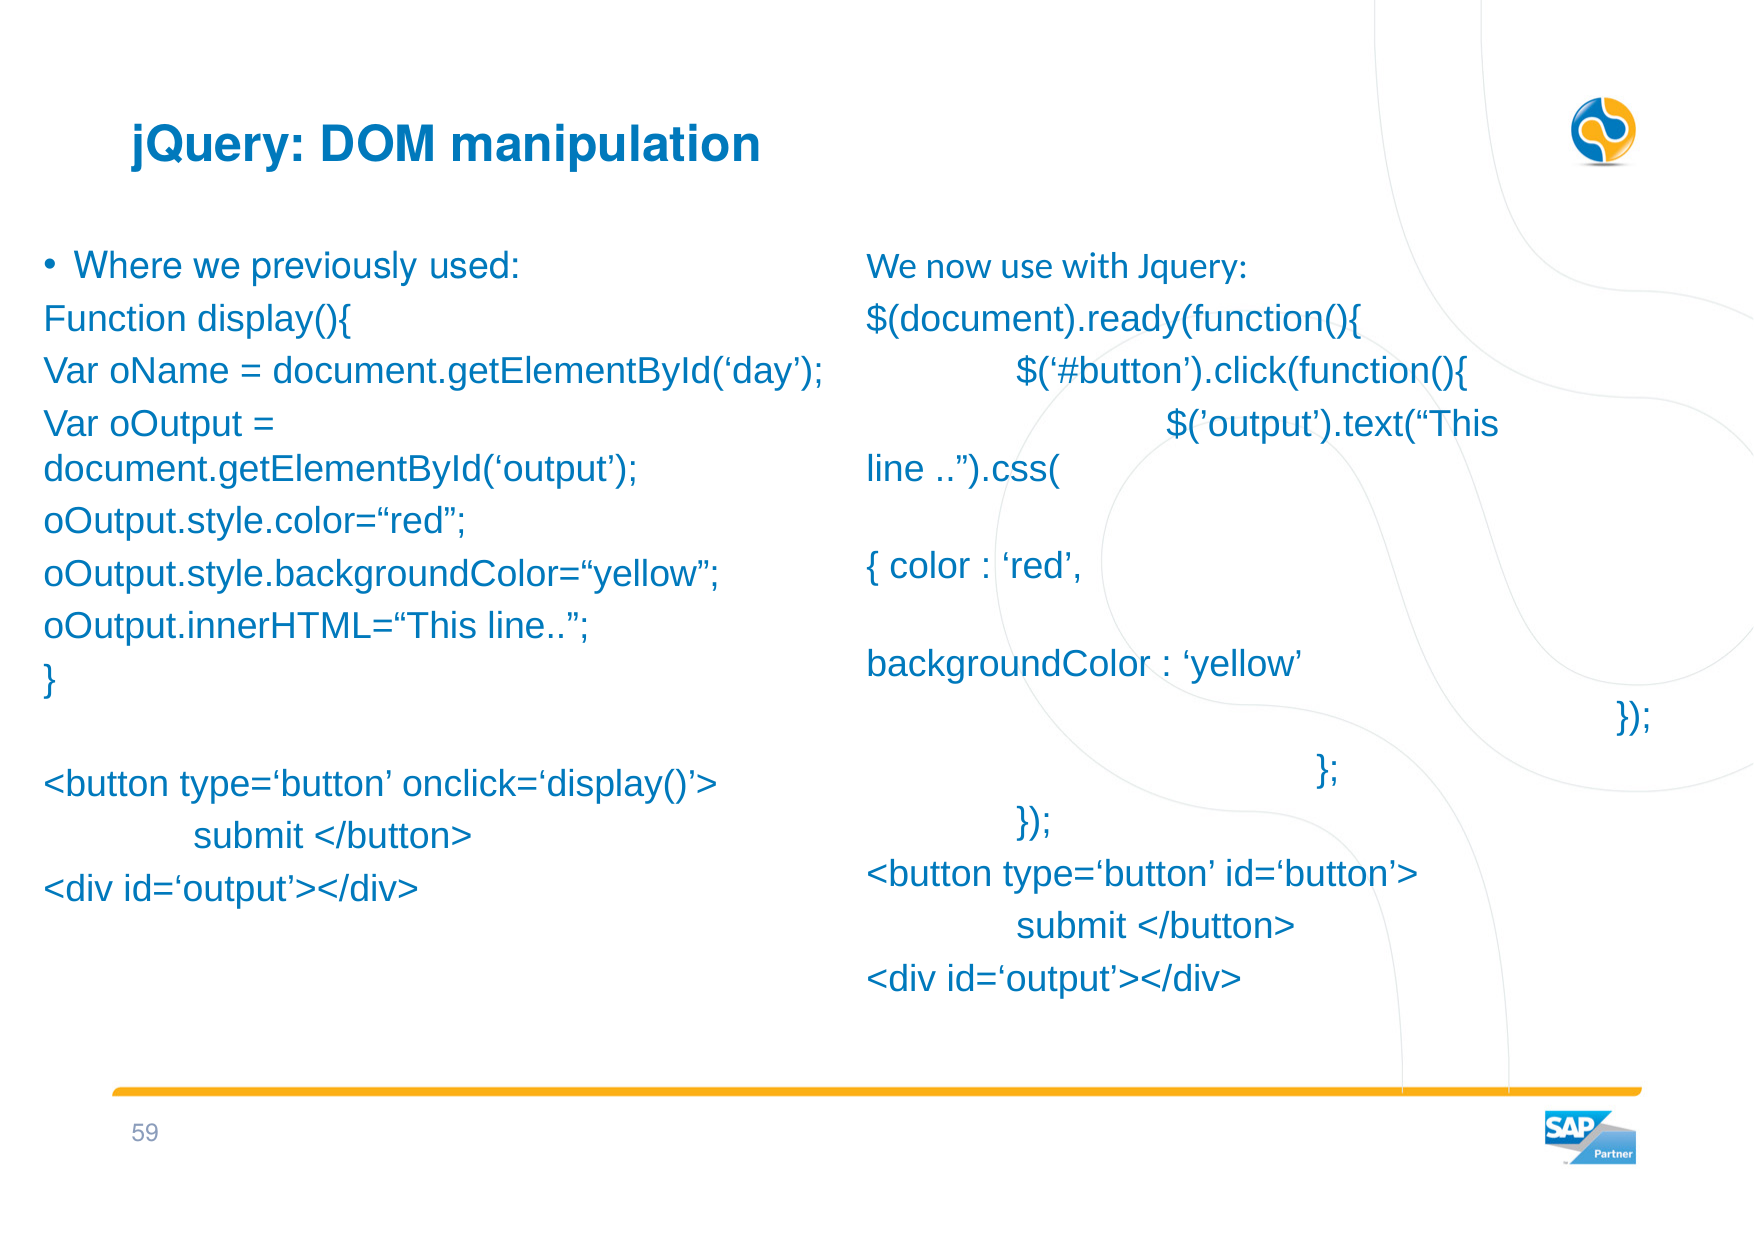

# jQuery: DOM manipulation
Where we previously used:
Function display(){
Var oName = document.getElementById(‘day’);
Var oOutput = document.getElementById(‘output’);
oOutput.style.color=“red”;
oOutput.style.backgroundColor=“yellow”;
oOutput.innerHTML=“This line..”;
}

<button type=‘button’ onclick=‘display()’>
	submit </button>
<div id=‘output’></div>

We now use with Jquery:
$(document).ready(function(){
	$(‘#button’).click(function(){
		$(’output’).text(“This line ..”).css(
					{ color : ‘red’,
					  backgroundColor : ‘yellow’
					});
			};
	});
<button type=‘button’ id=‘button’>
	submit </button>
<div id=‘output’></div>

59